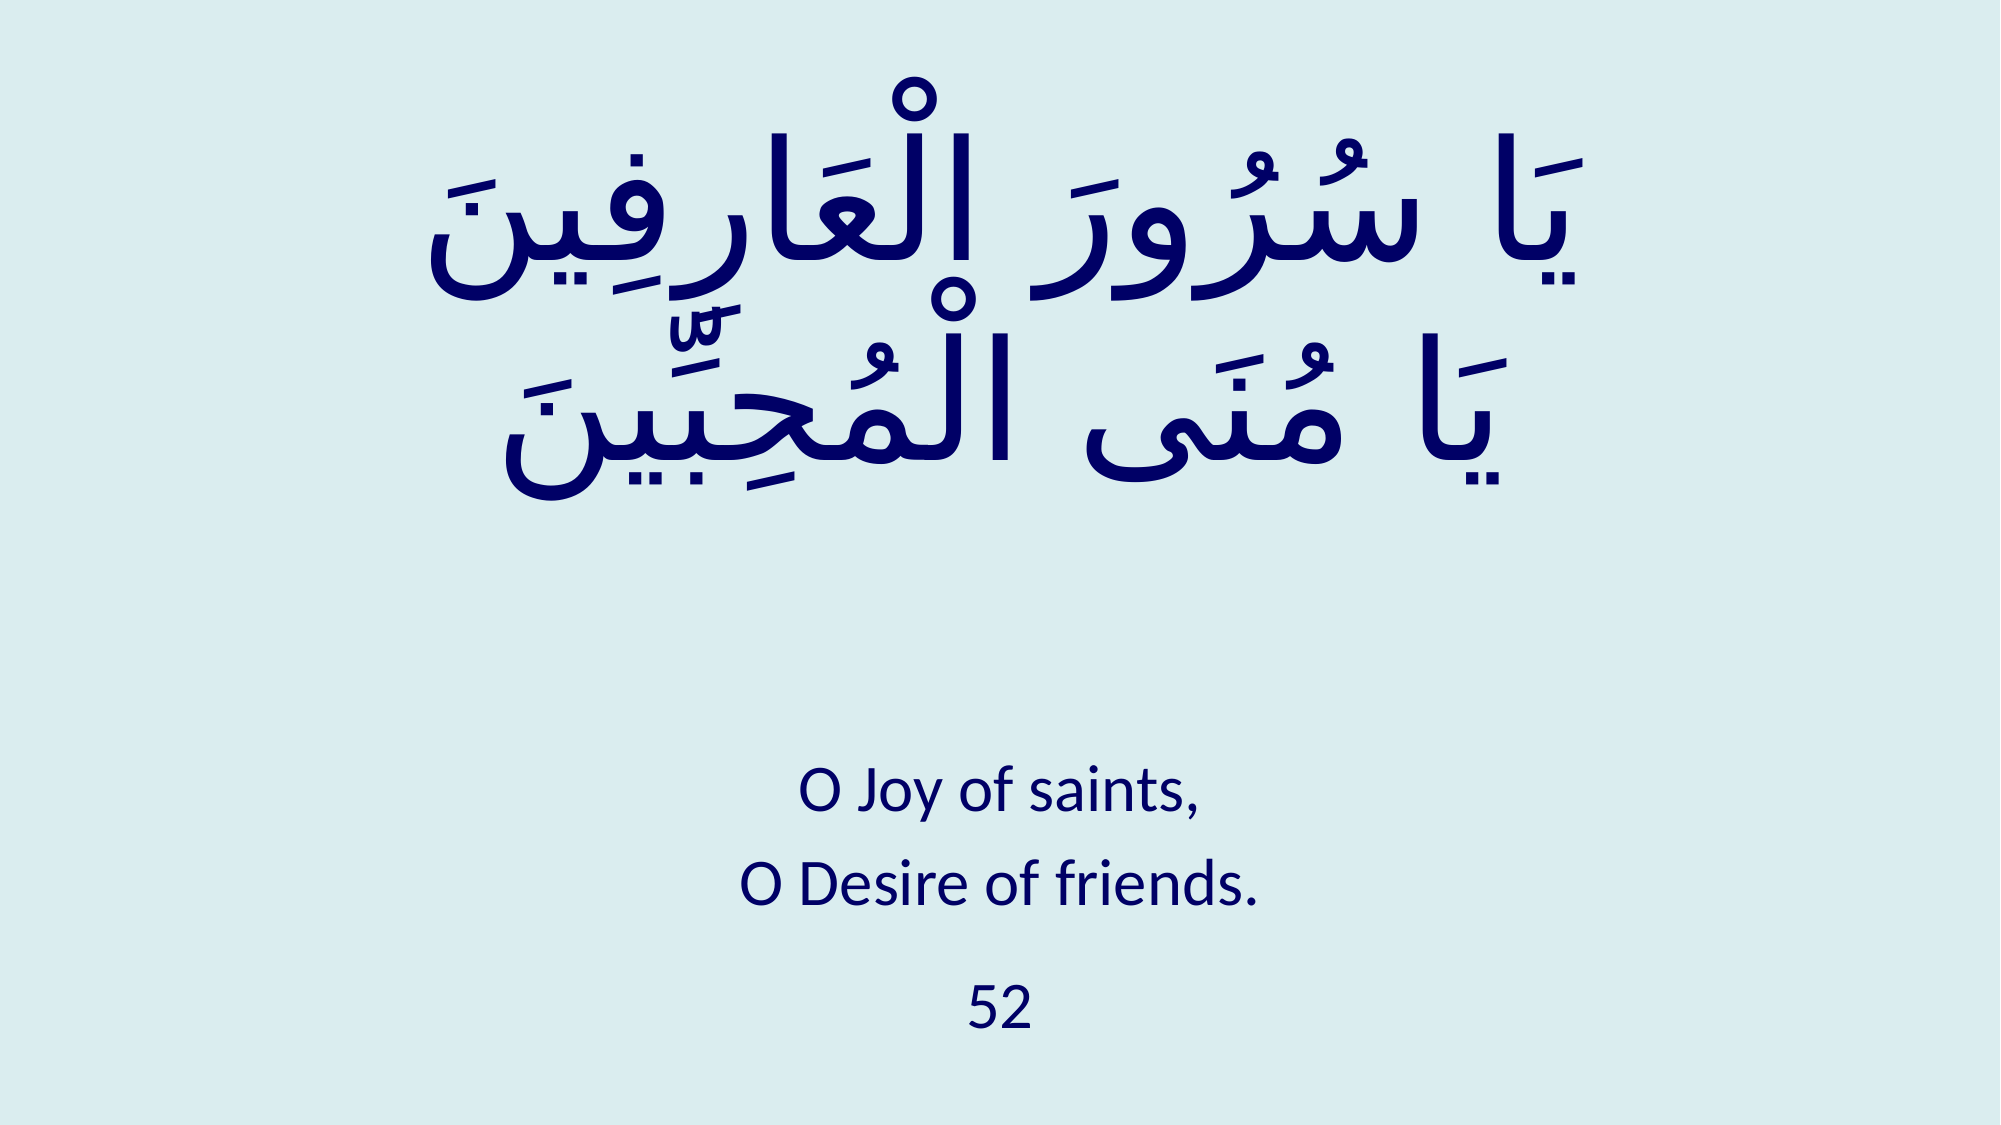

# يَا سُرُورَ الْعَارِفِينَ يَا مُنَى الْمُحِبِّينَ
O Joy of saints,
O Desire of friends.
52